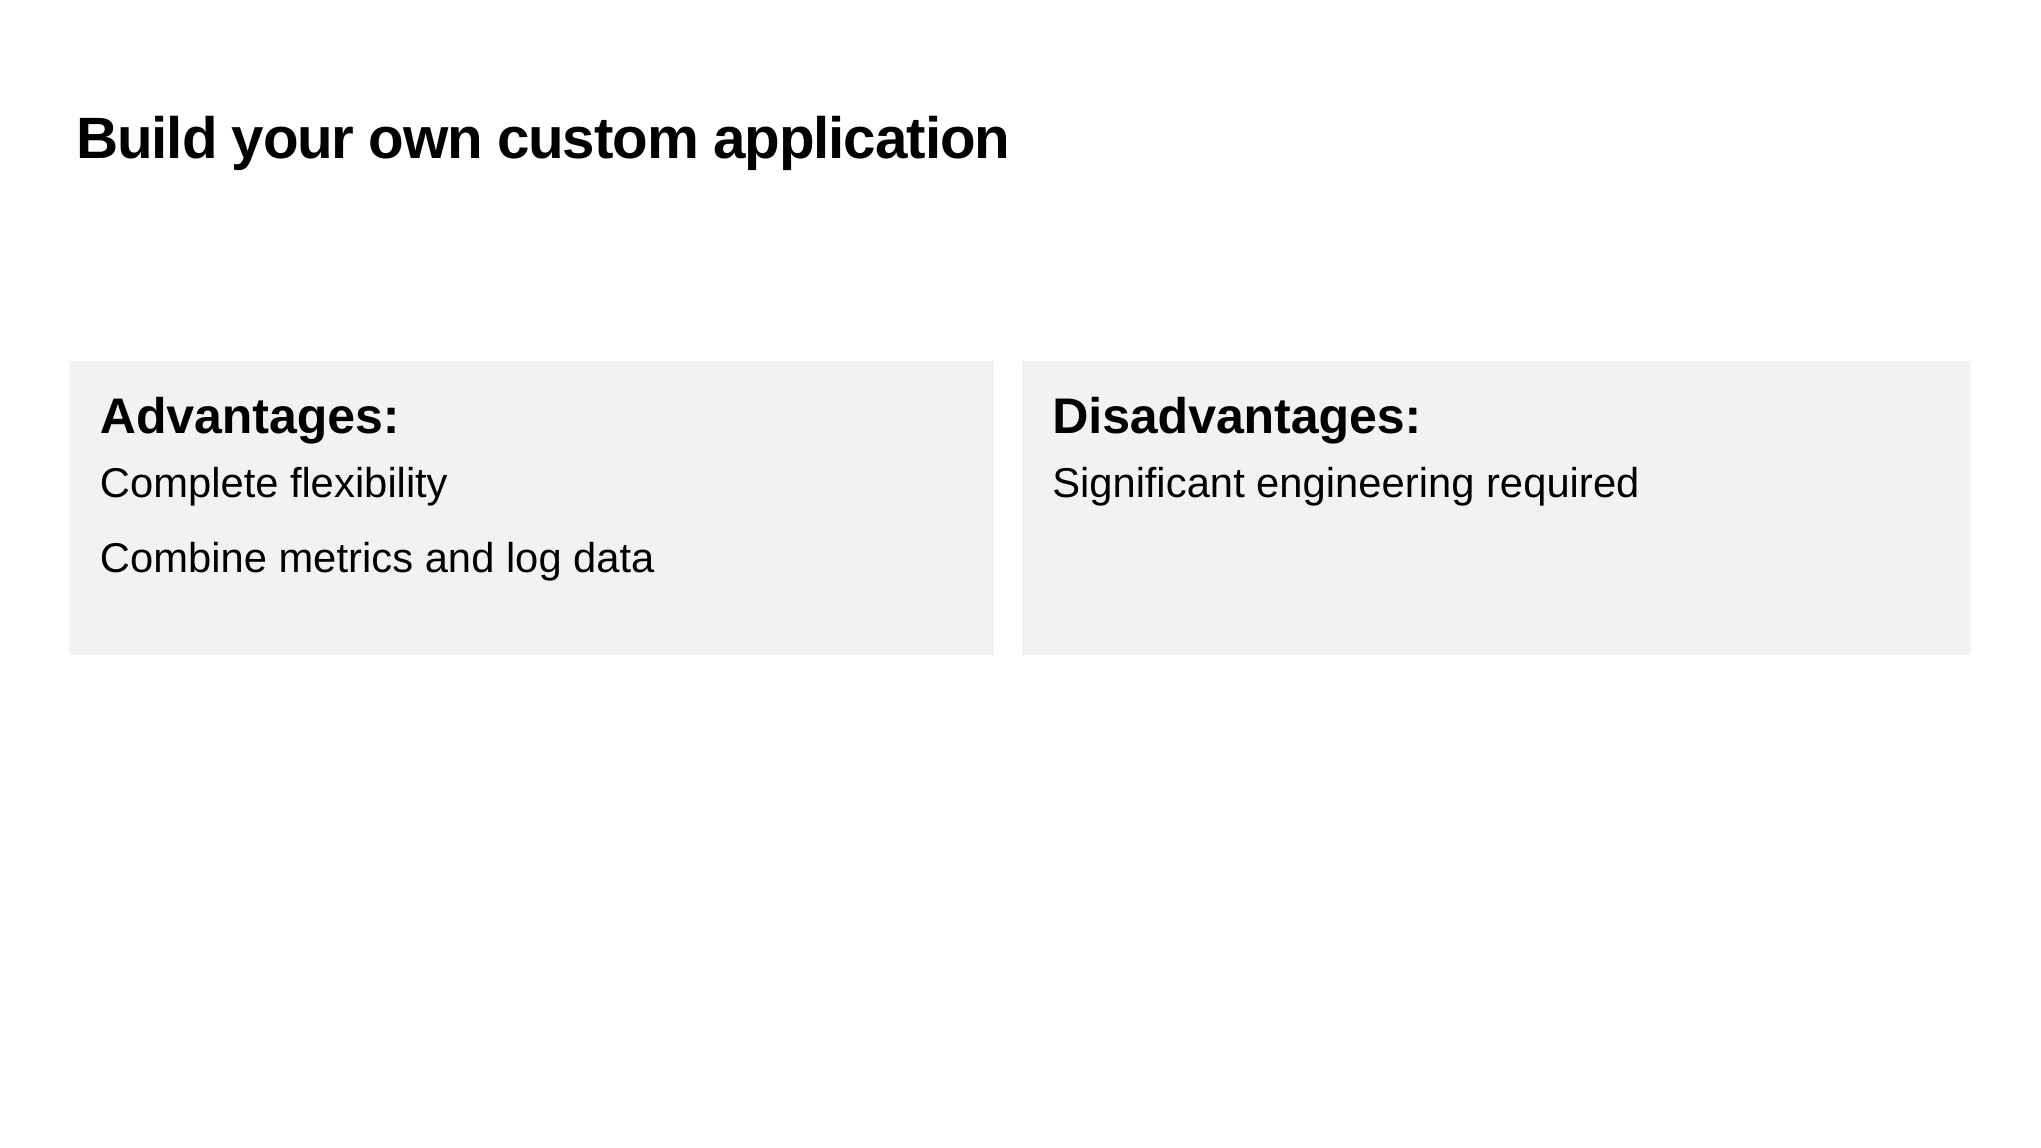

# Build your own custom application
Advantages:
Complete flexibility
Combine metrics and log data
Disadvantages:
Significant engineering required